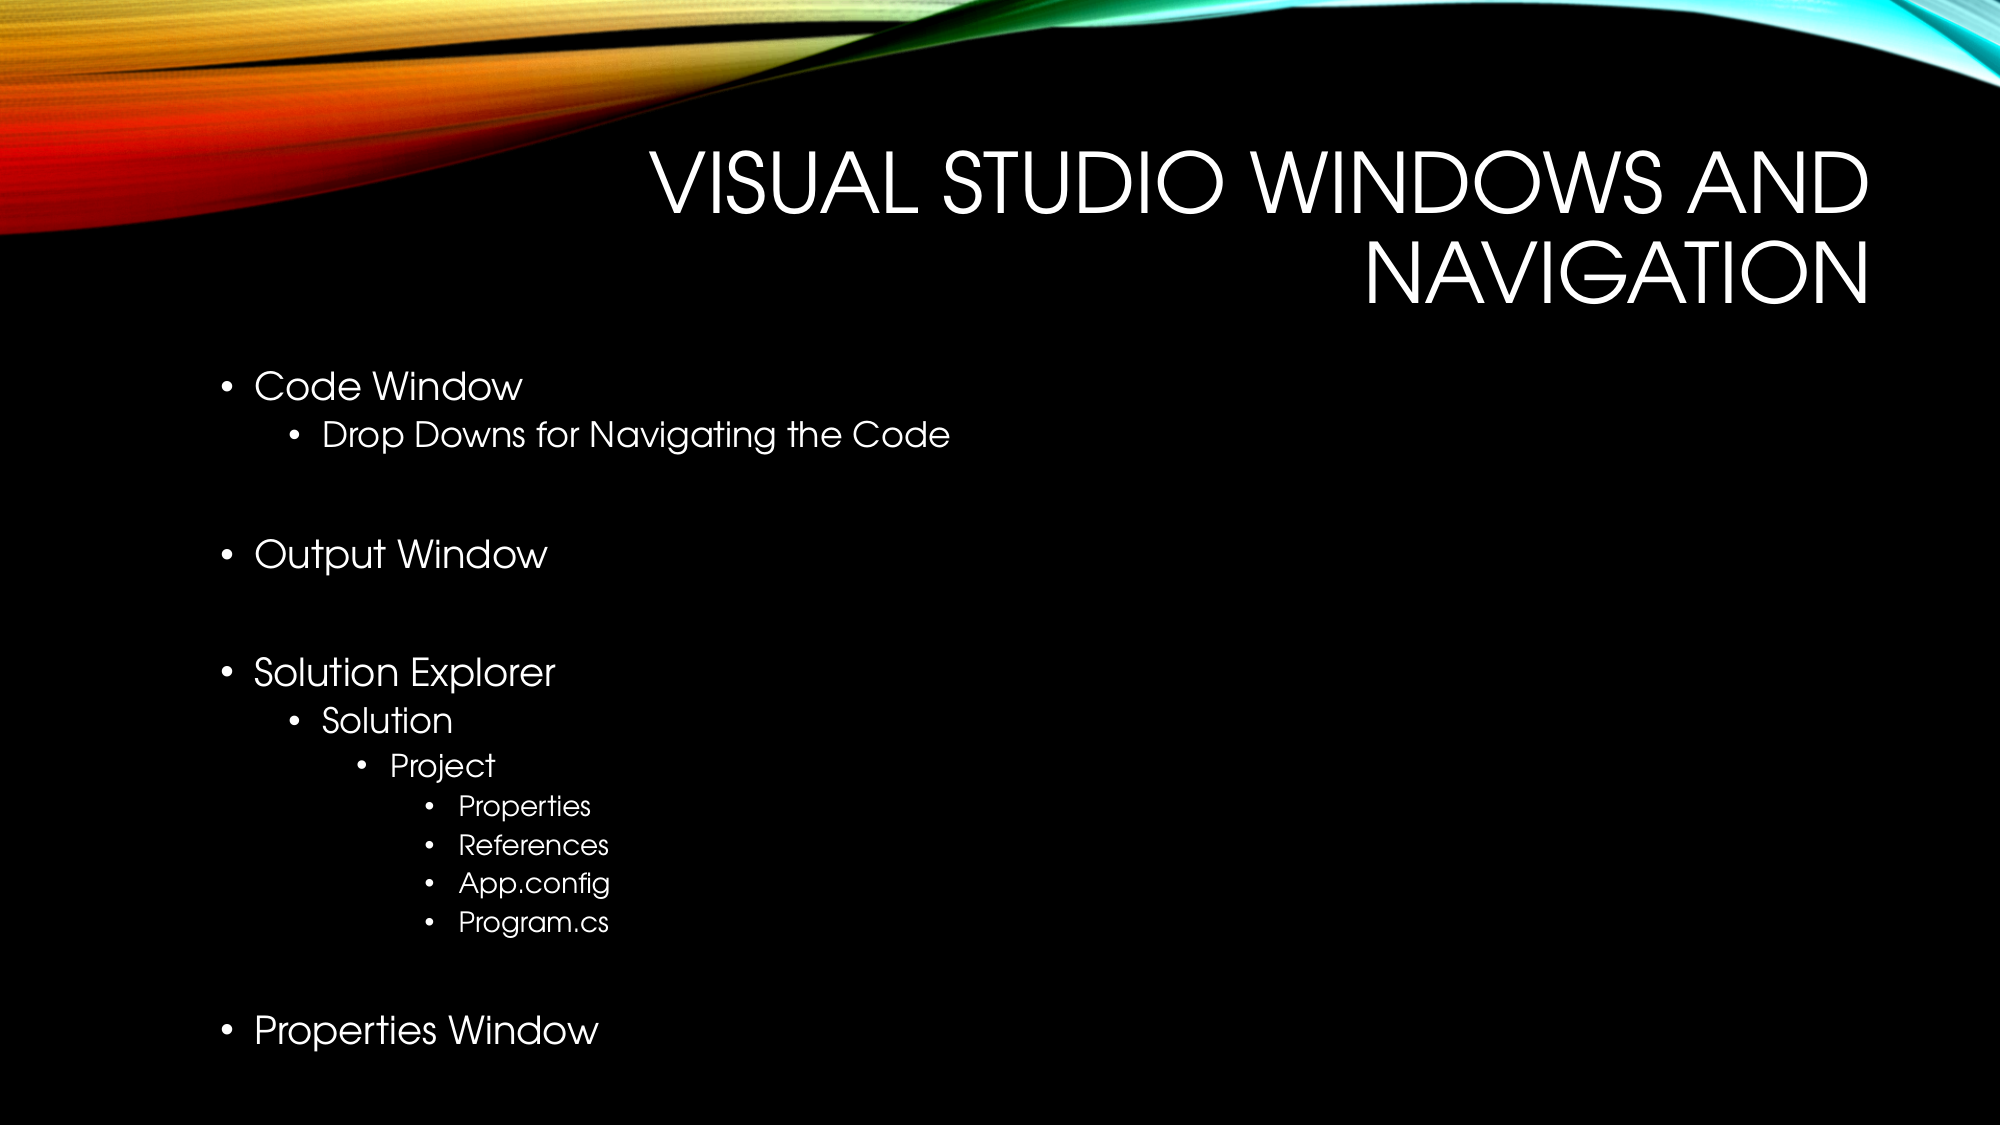

# Visual Studio Windows and navigation
Code Window
Drop Downs for Navigating the Code

Output Window

Solution Explorer
Solution
Project
Properties
References
App.config
Program.cs

Properties Window